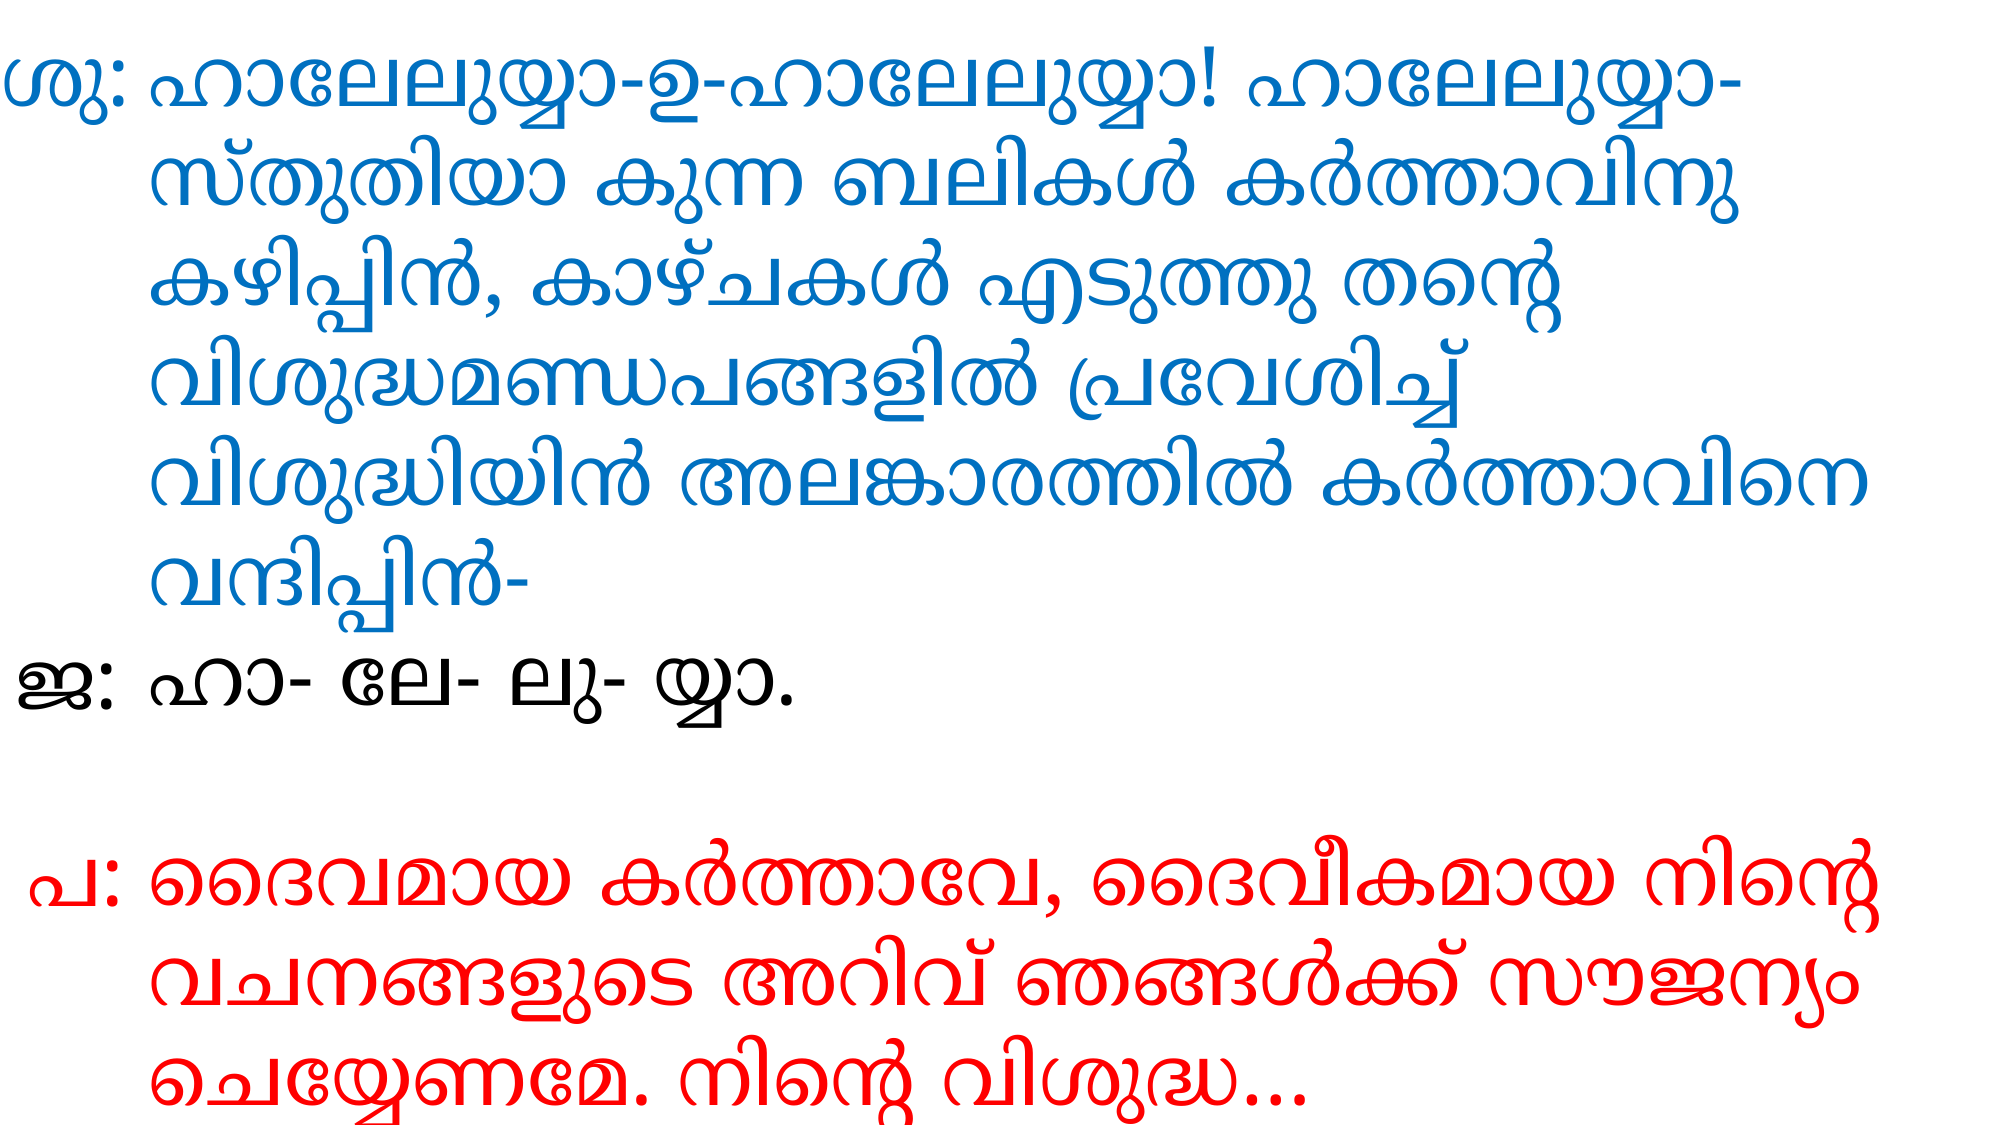

ശു:
ഹാലേലുയ്യാ-ഉ-ഹാലേലുയ്യാ! ഹാലേലുയ്യാ- സ്തുതിയാ കുന്ന ബലികള്‍ കര്‍ത്താവിനു കഴിപ്പിന്‍, കാഴ്ചകള്‍ എടുത്തു തന്‍റെ വിശുദ്ധമണ്ഡപങ്ങളില്‍ പ്രവേശിച്ച് വിശുദ്ധിയിന്‍ അലങ്കാരത്തില്‍ കര്‍ത്താവിനെ വന്ദിപ്പിന്‍-
ഹാ- ലേ- ലു- യ്യാ.

ദൈവമായ കര്‍ത്താവേ, ദൈവീകമായ നിന്‍റെ വചനങ്ങളുടെ അറിവ് ഞങ്ങള്‍ക്ക് സൗജന്യം ചെയ്യേണമേ. നിന്‍റെ വിശുദ്ധ…

ജ:
പ: